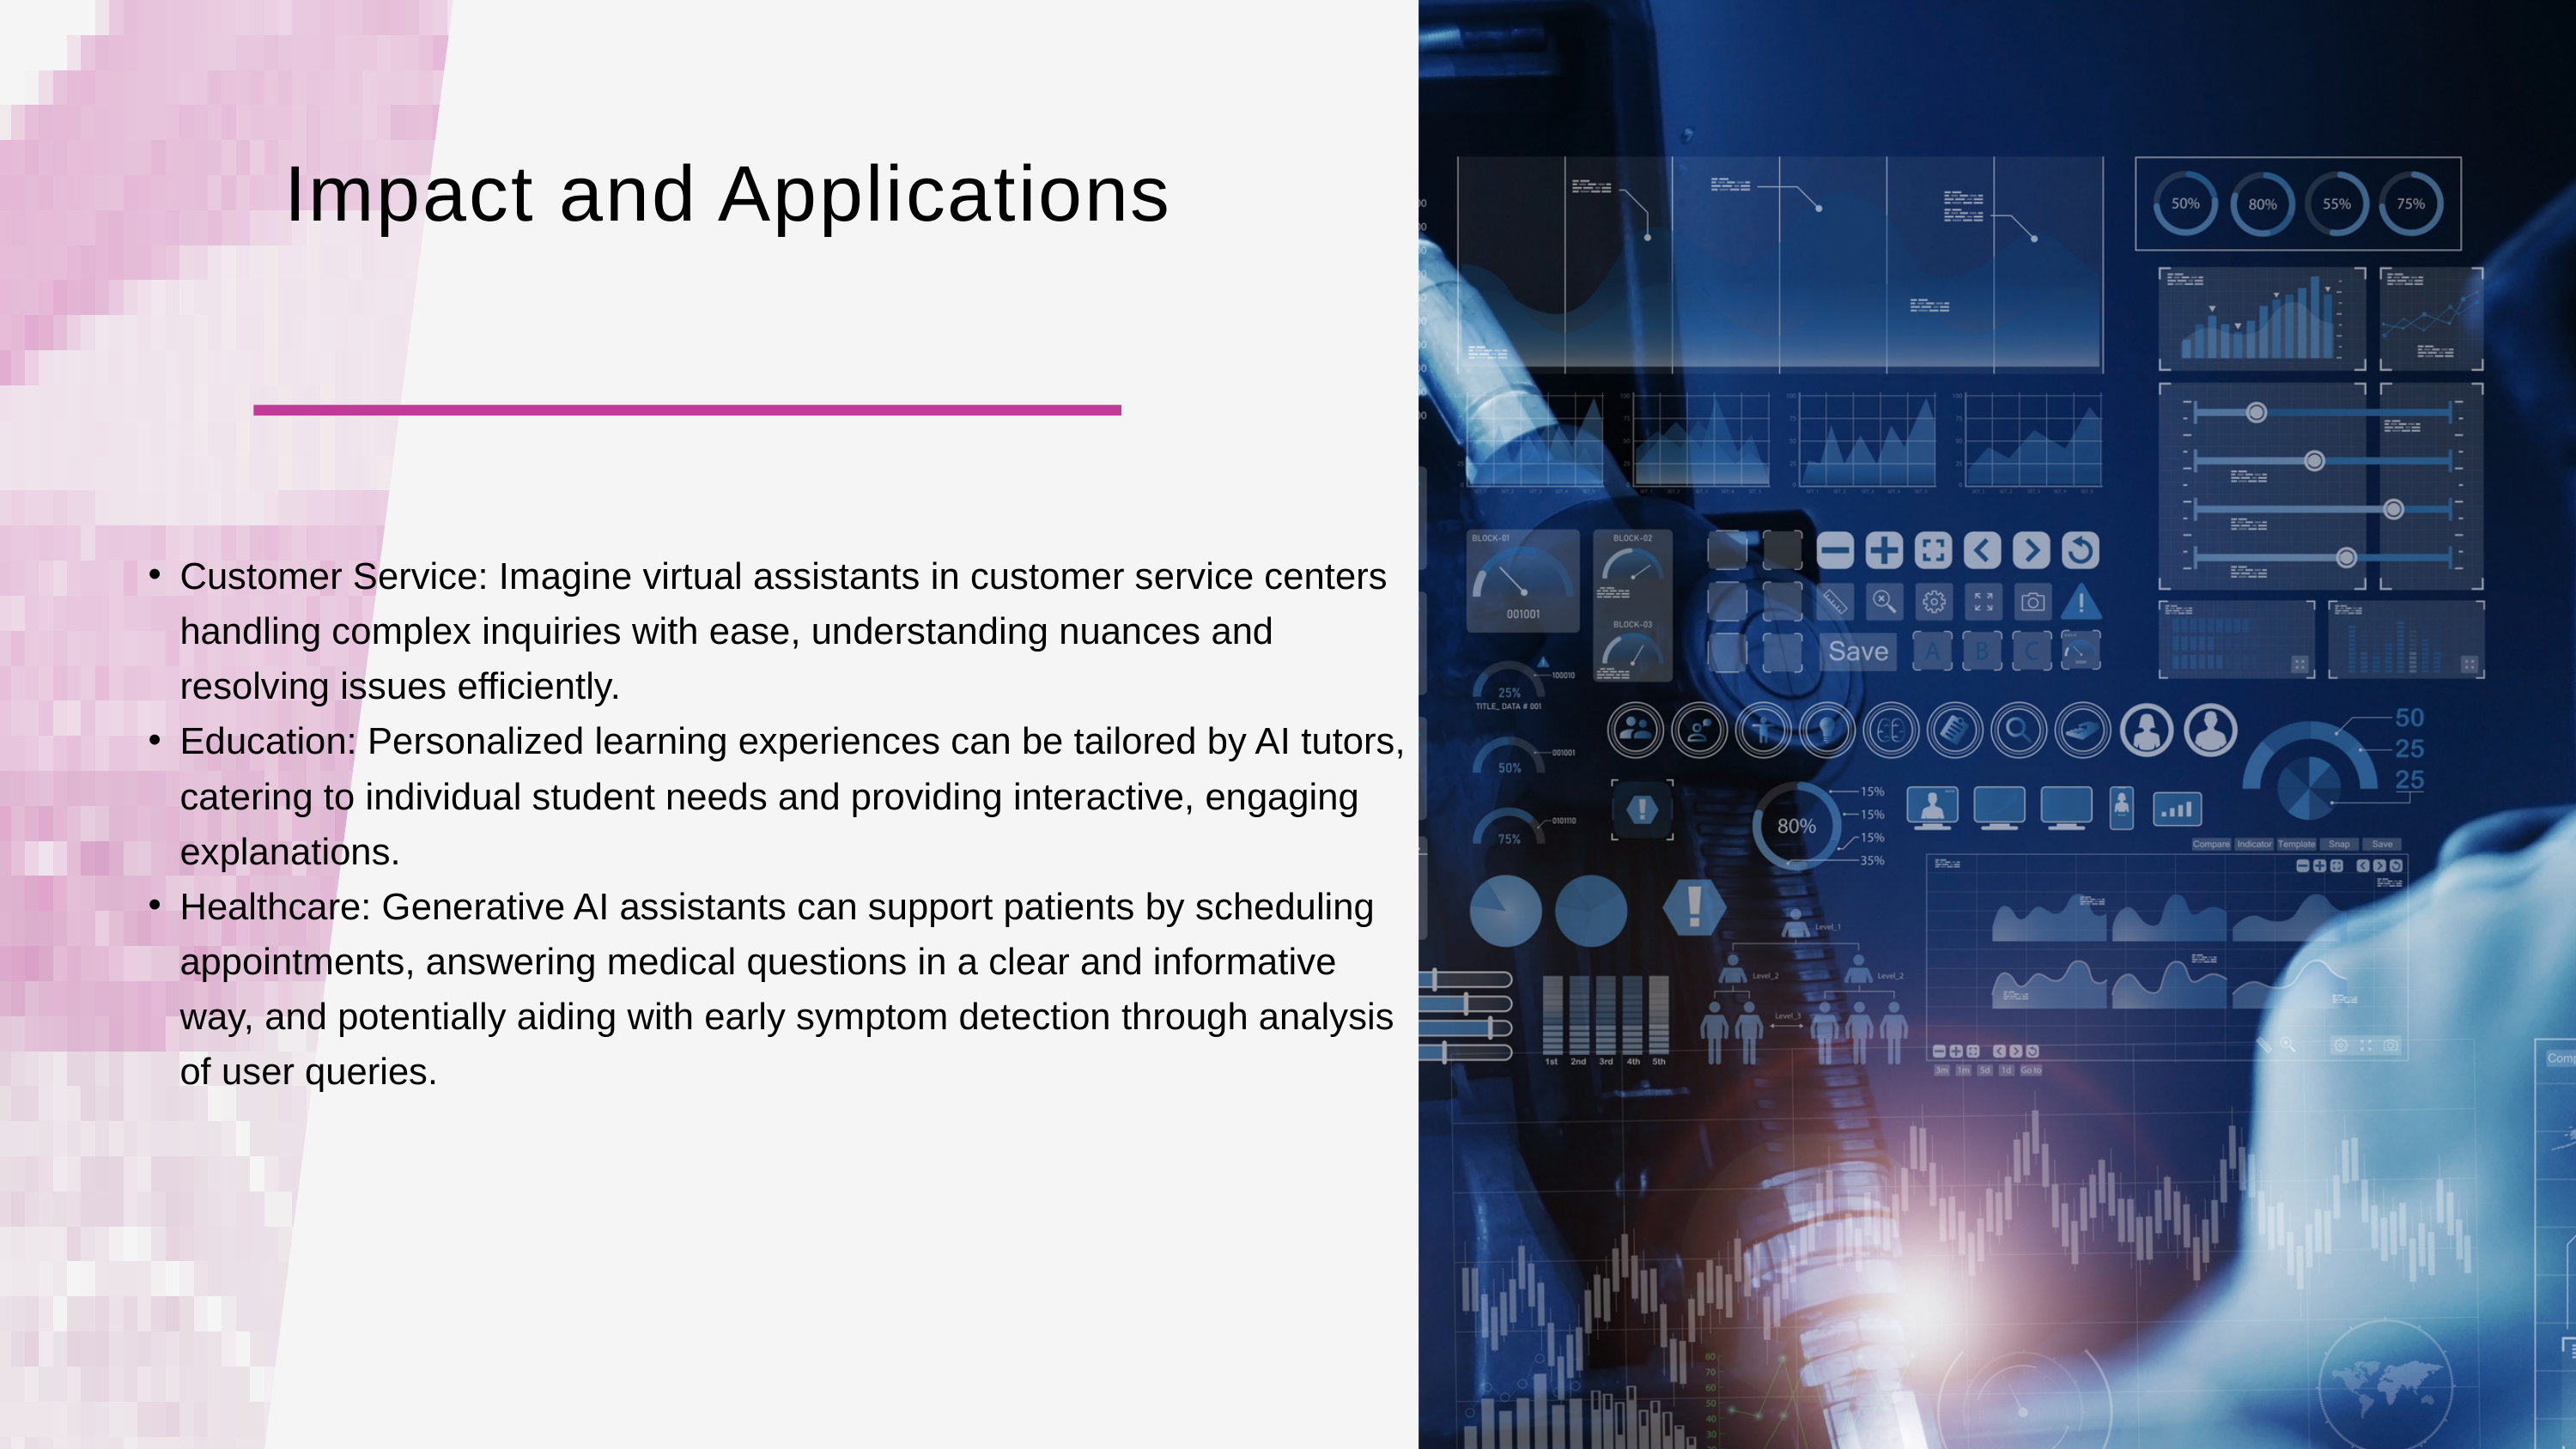

Impact and Applications

Customer Service: Imagine virtual assistants in customer service centers handling complex inquiries with ease, understanding nuances and resolving issues efficiently.
Education: Personalized learning experiences can be tailored by AI tutors, catering to individual student needs and providing interactive, engaging explanations.
Healthcare: Generative AI assistants can support patients by scheduling appointments, answering medical questions in a clear and informative way, and potentially aiding with early symptom detection through analysis of user queries.